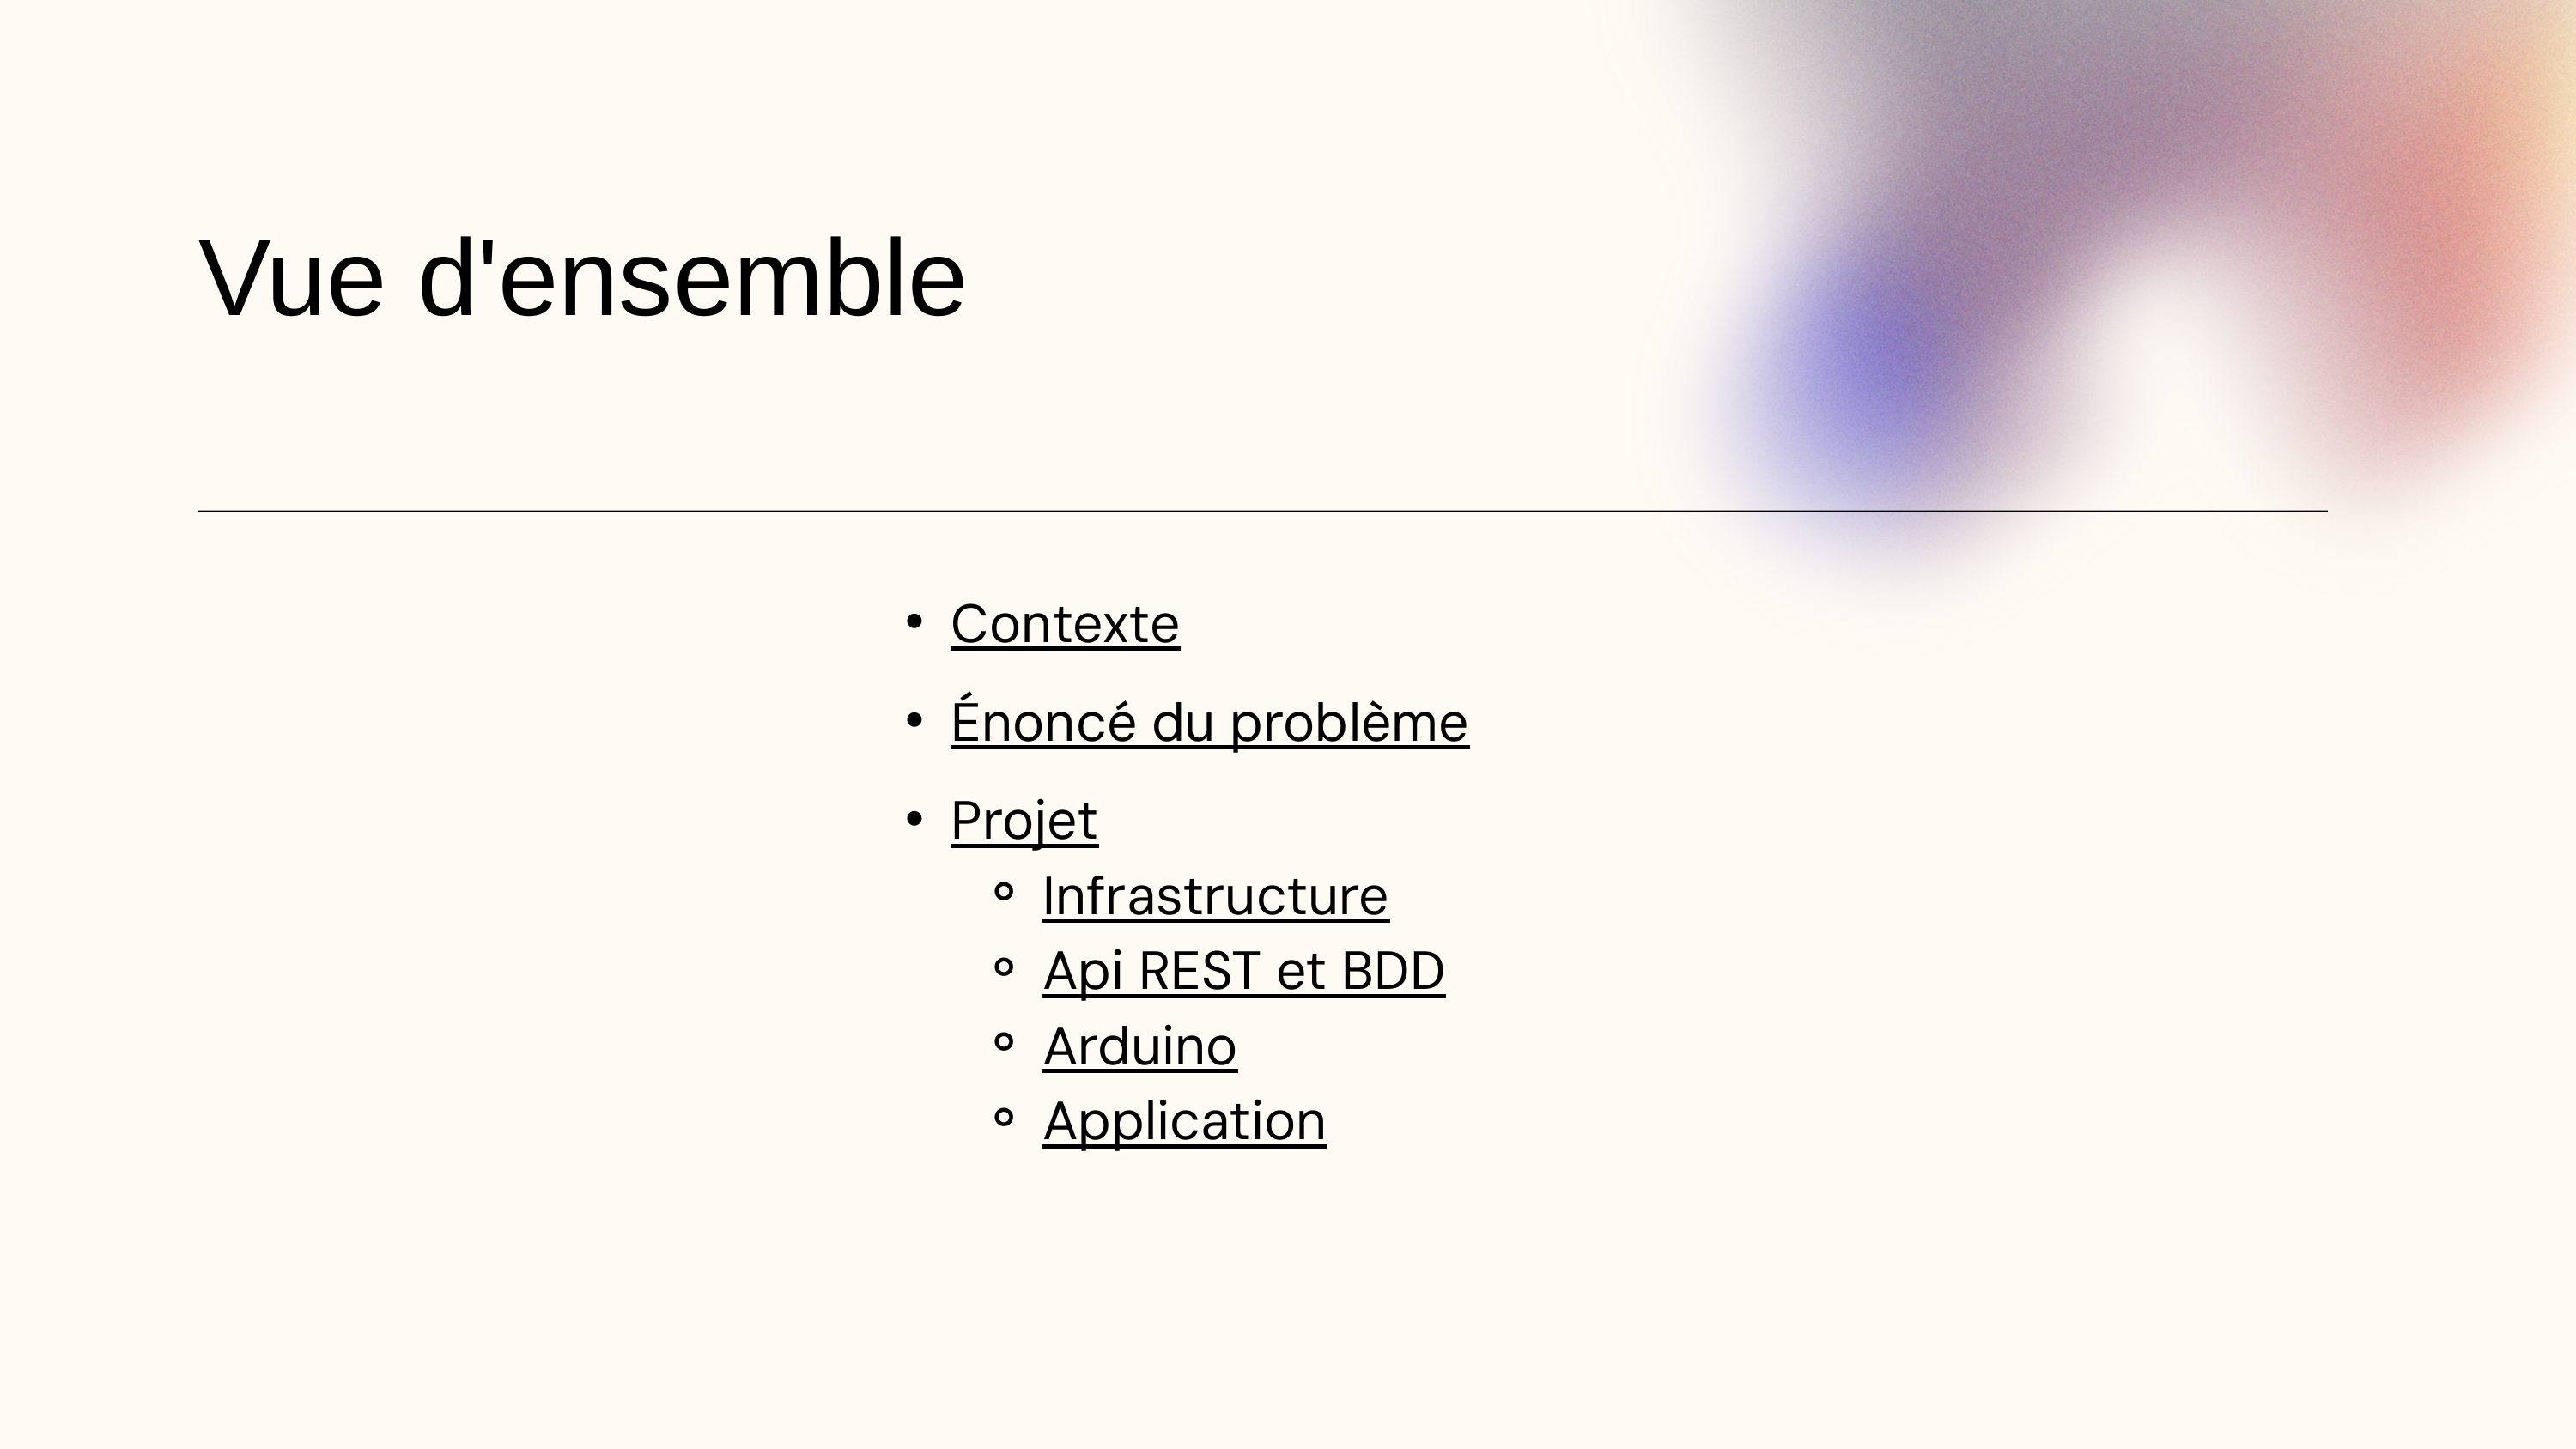

Vue d'ensemble

Contexte
Énoncé du problème
Projet
Infrastructure
Api REST et BDD
Arduino
Application